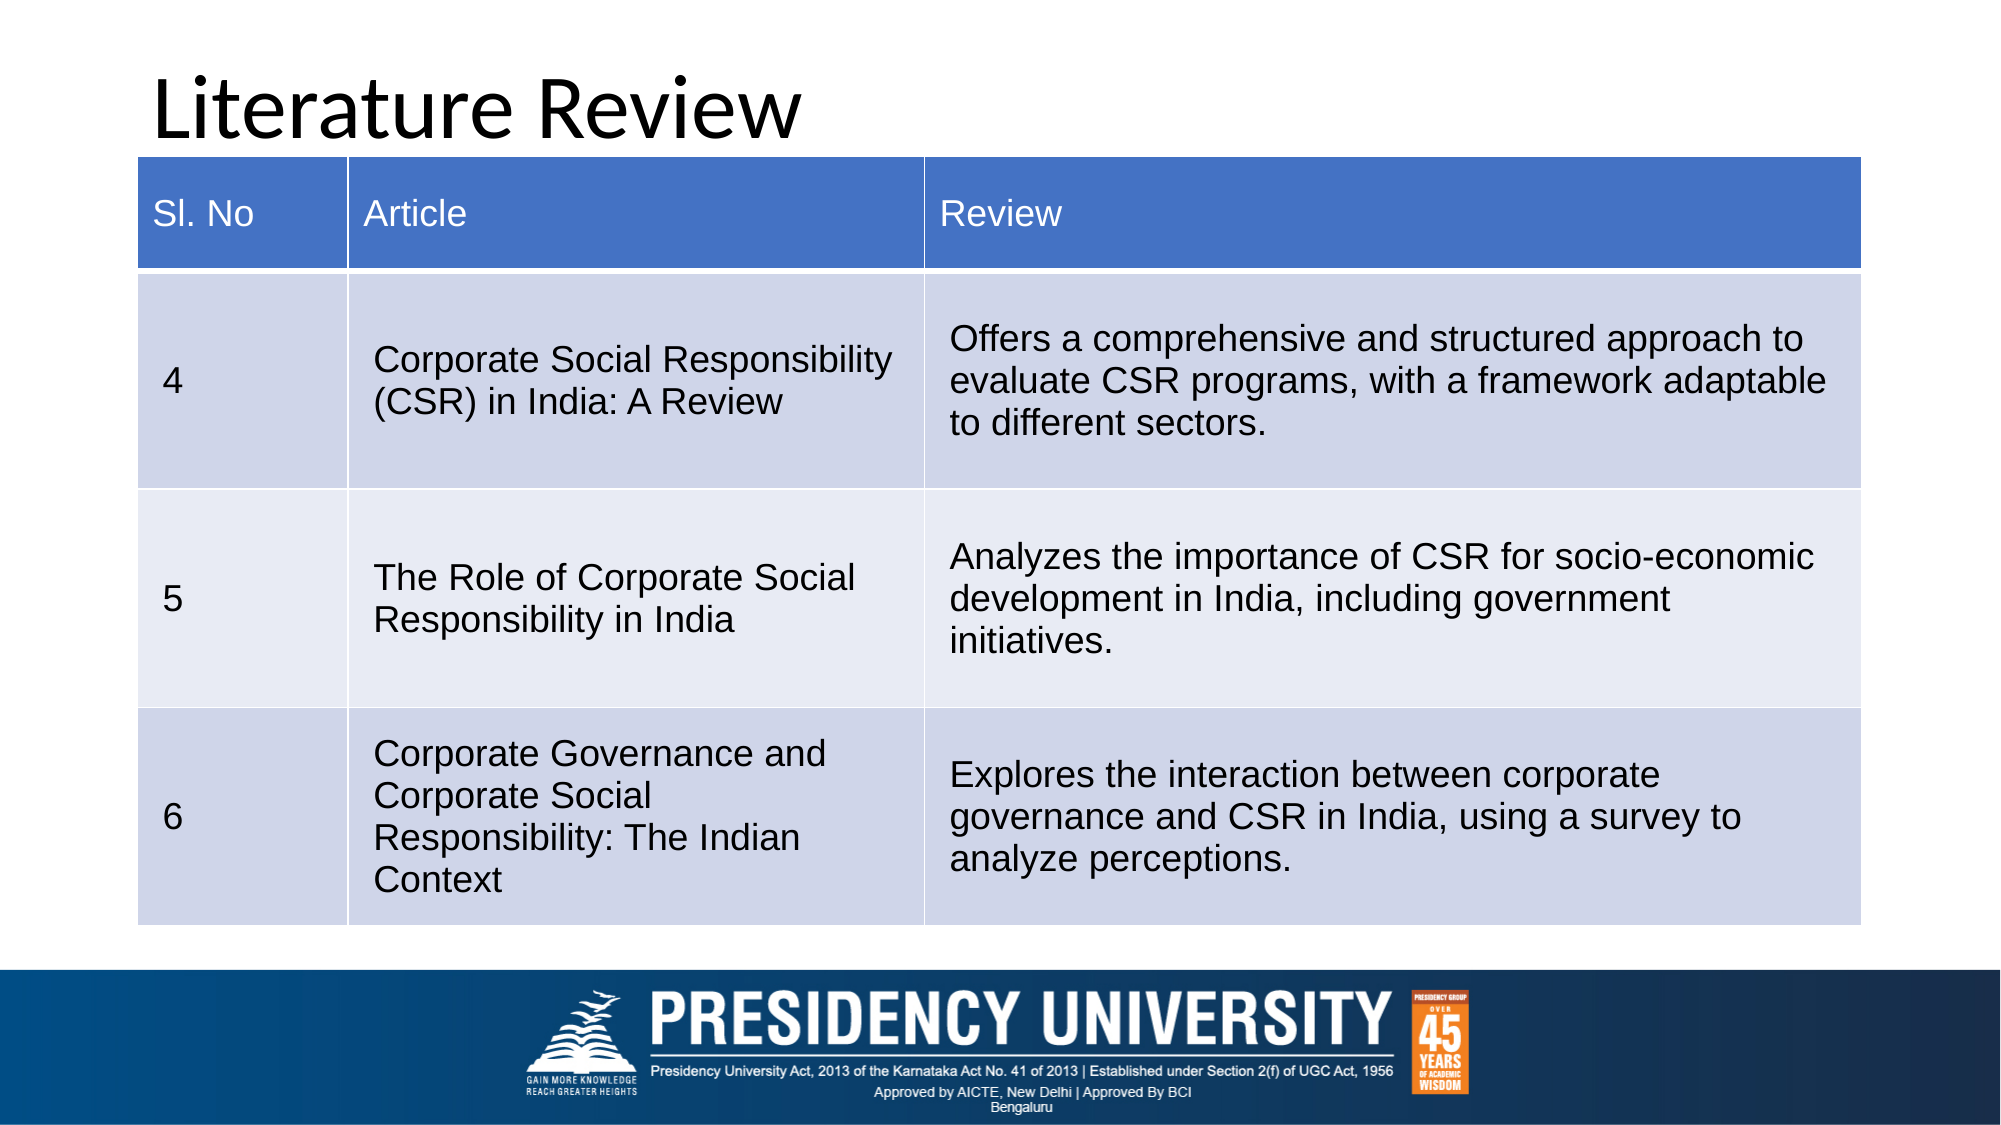

# Literature Review
| Sl. No | Article | Review |
| --- | --- | --- |
| 4 | Corporate Social Responsibility (CSR) in India: A Review | Offers a comprehensive and structured approach to evaluate CSR programs, with a framework adaptable to different sectors. |
| 5 | The Role of Corporate Social Responsibility in India | Analyzes the importance of CSR for socio-economic development in India, including government initiatives. |
| 6 | Corporate Governance and Corporate Social Responsibility: The Indian Context | Explores the interaction between corporate governance and CSR in India, using a survey to analyze perceptions. |